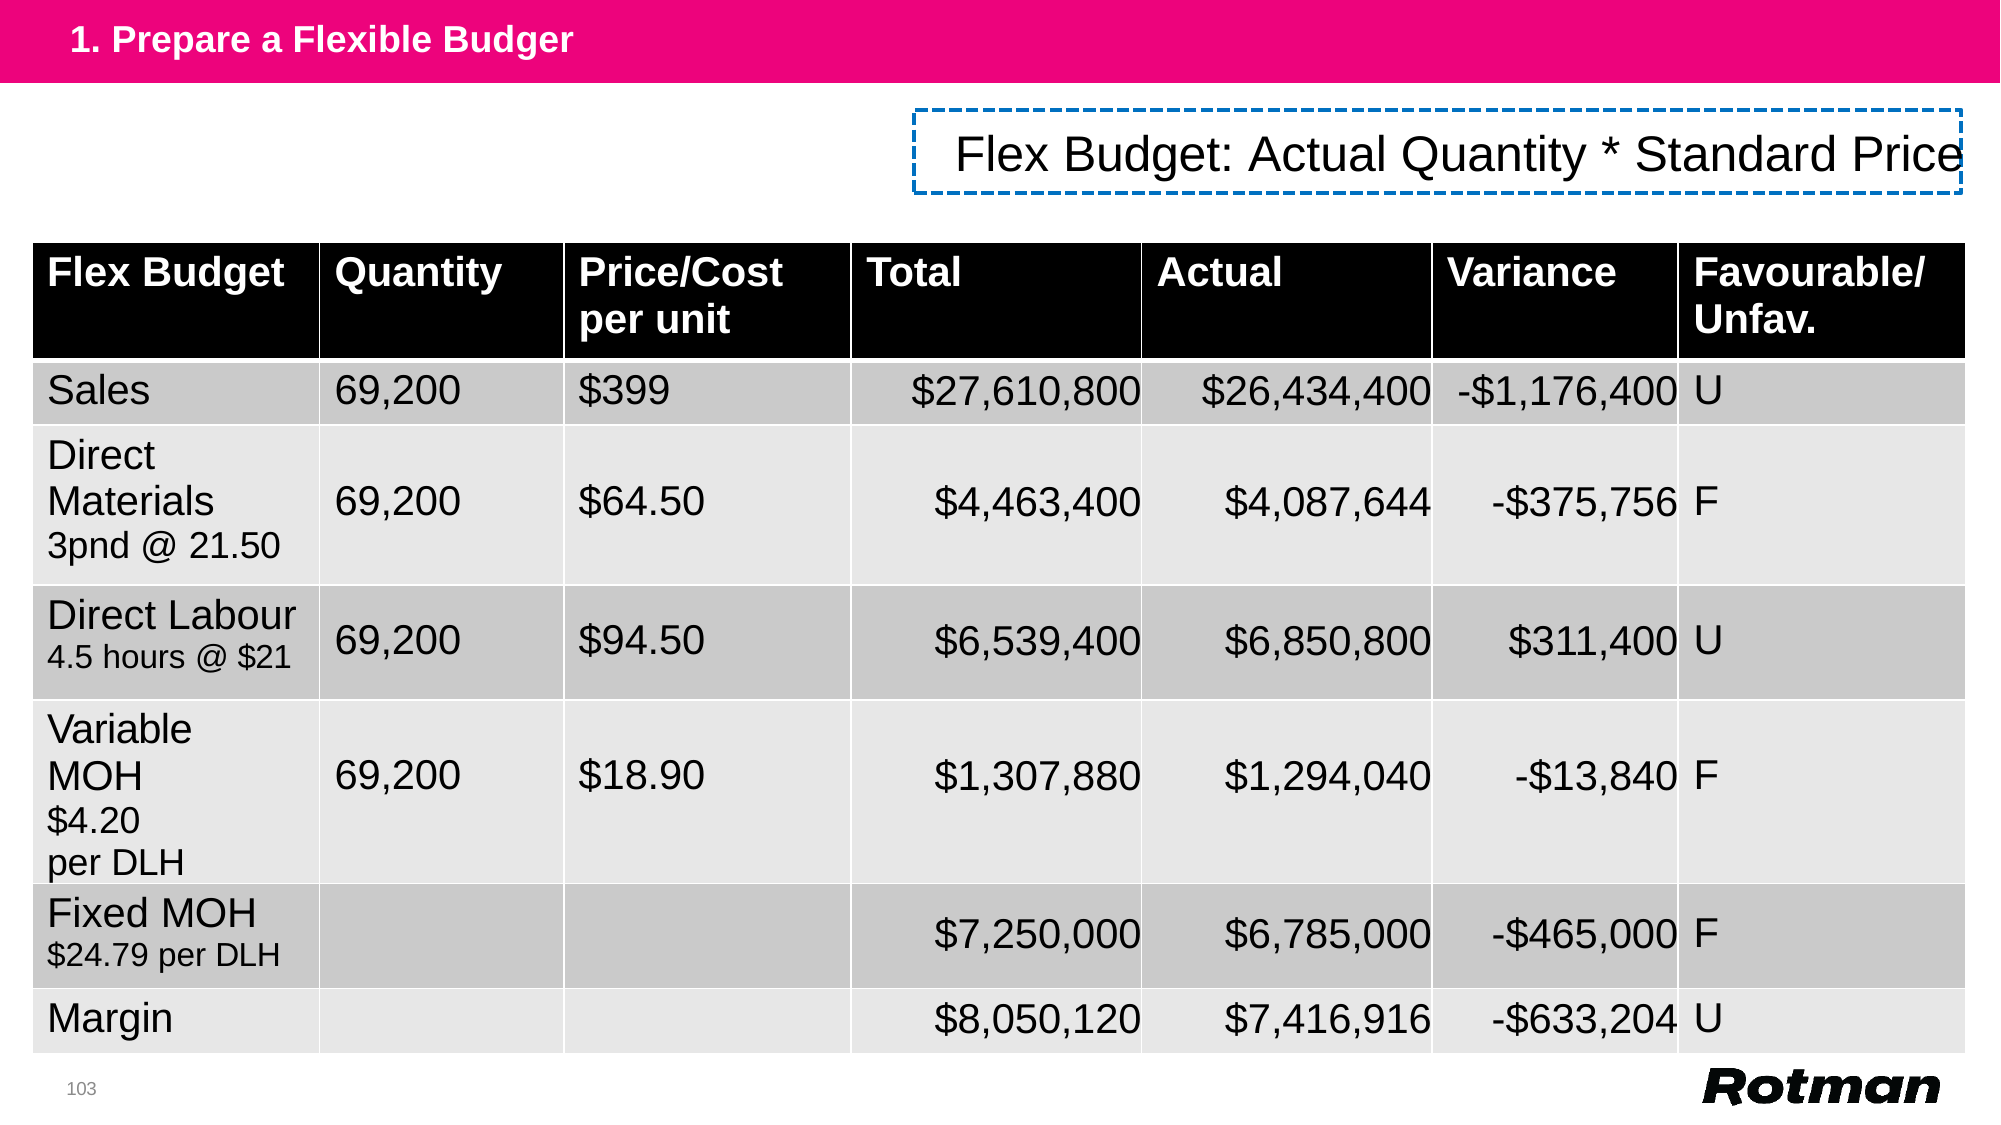

1. Prepare a Flexible Budger

Flex Budget: Actual Quantity * Standard Price
| Flex Budget | Quantity | Price/Cost per unit | Total | Actual | Variance | Favourable/ Unfav. |
| --- | --- | --- | --- | --- | --- | --- |
| Sales | 69,200 | $399 | $27,610,800 | $26,434,400 | -$1,176,400 | U |
| Direct Materials 3pnd @ 21.50 | 69,200 | $64.50 | $4,463,400 | $4,087,644 | -$375,756 | F |
| Direct Labour 4.5 hours @ $21 | 69,200 | $94.50 | $6,539,400 | $6,850,800 | $311,400 | U |
| Variable MOH $4.20 per DLH | 69,200 | $18.90 | $1,307,880 | $1,294,040 | -$13,840 | F |
| Fixed MOH $24.79 per DLH |  |  | $7,250,000 | $6,785,000 | -$465,000 | F |
| Margin |  |  | $8,050,120 | $7,416,916 | -$633,204 | U |
103